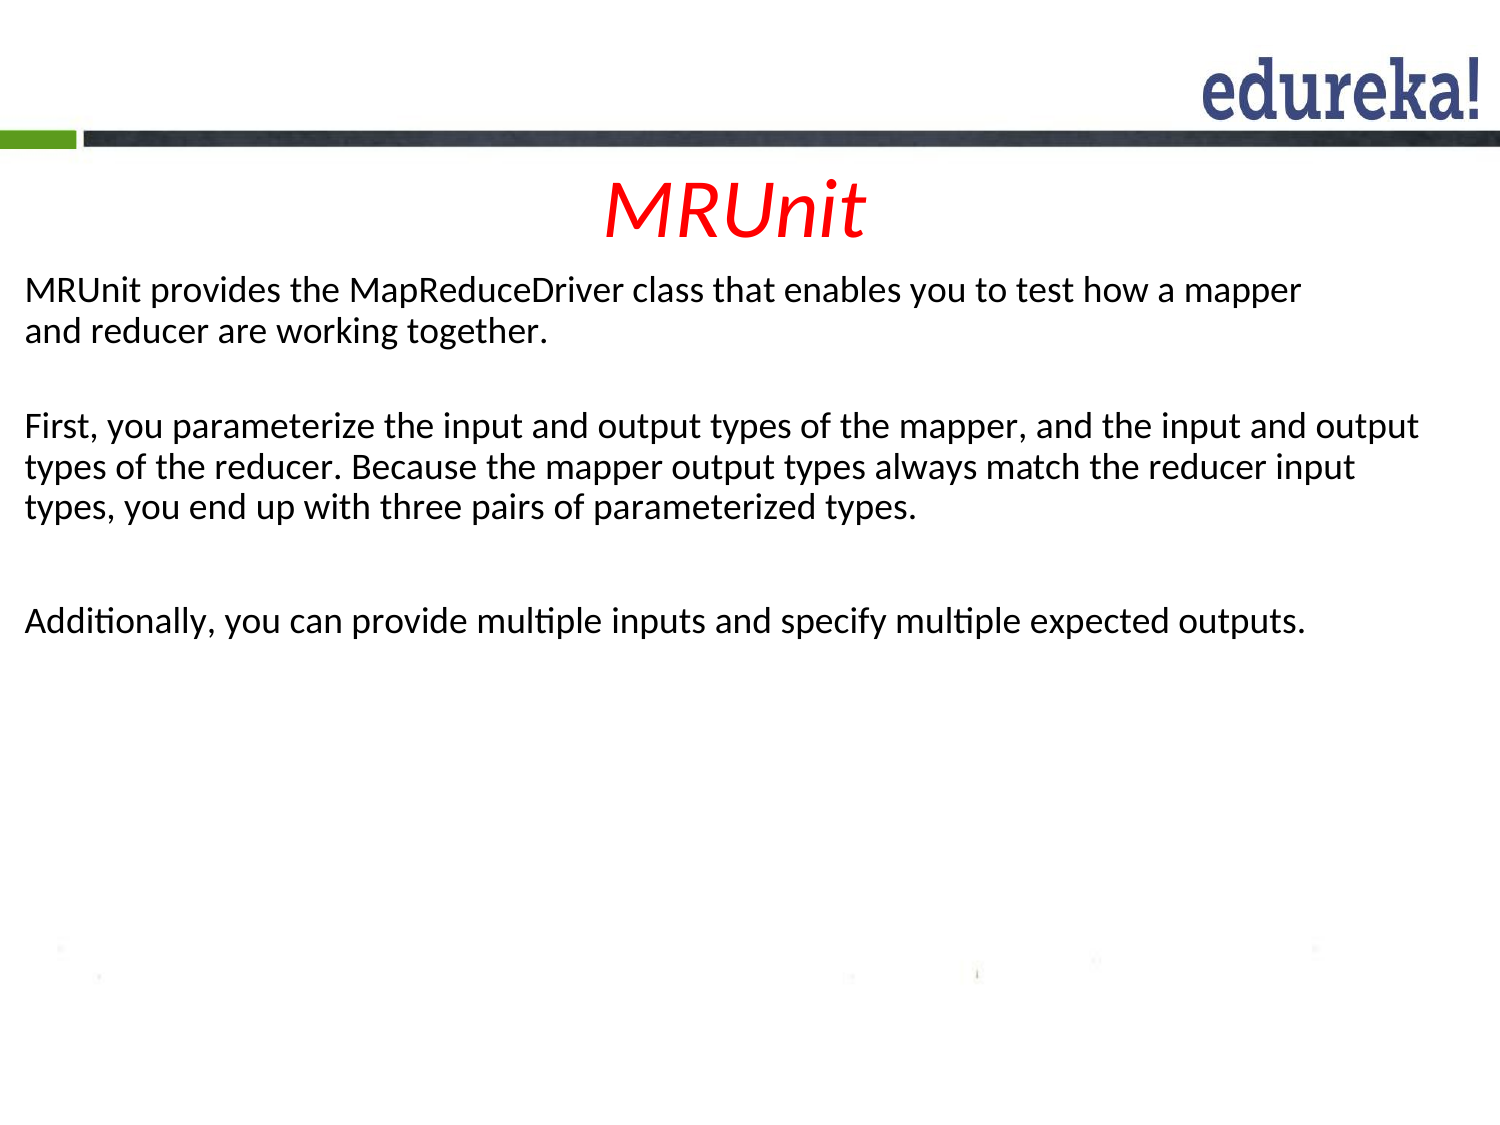

MRUnit
MRUnit provides the MapReduceDriver class that enables you to test how a mapper and reducer are working together.
First, you parameterize the input and output types of the mapper, and the input and output types of the reducer. Because the mapper output types always match the reducer input types, you end up with three pairs of parameterized types.

Additionally, you can provide multiple inputs and specify multiple expected outputs.